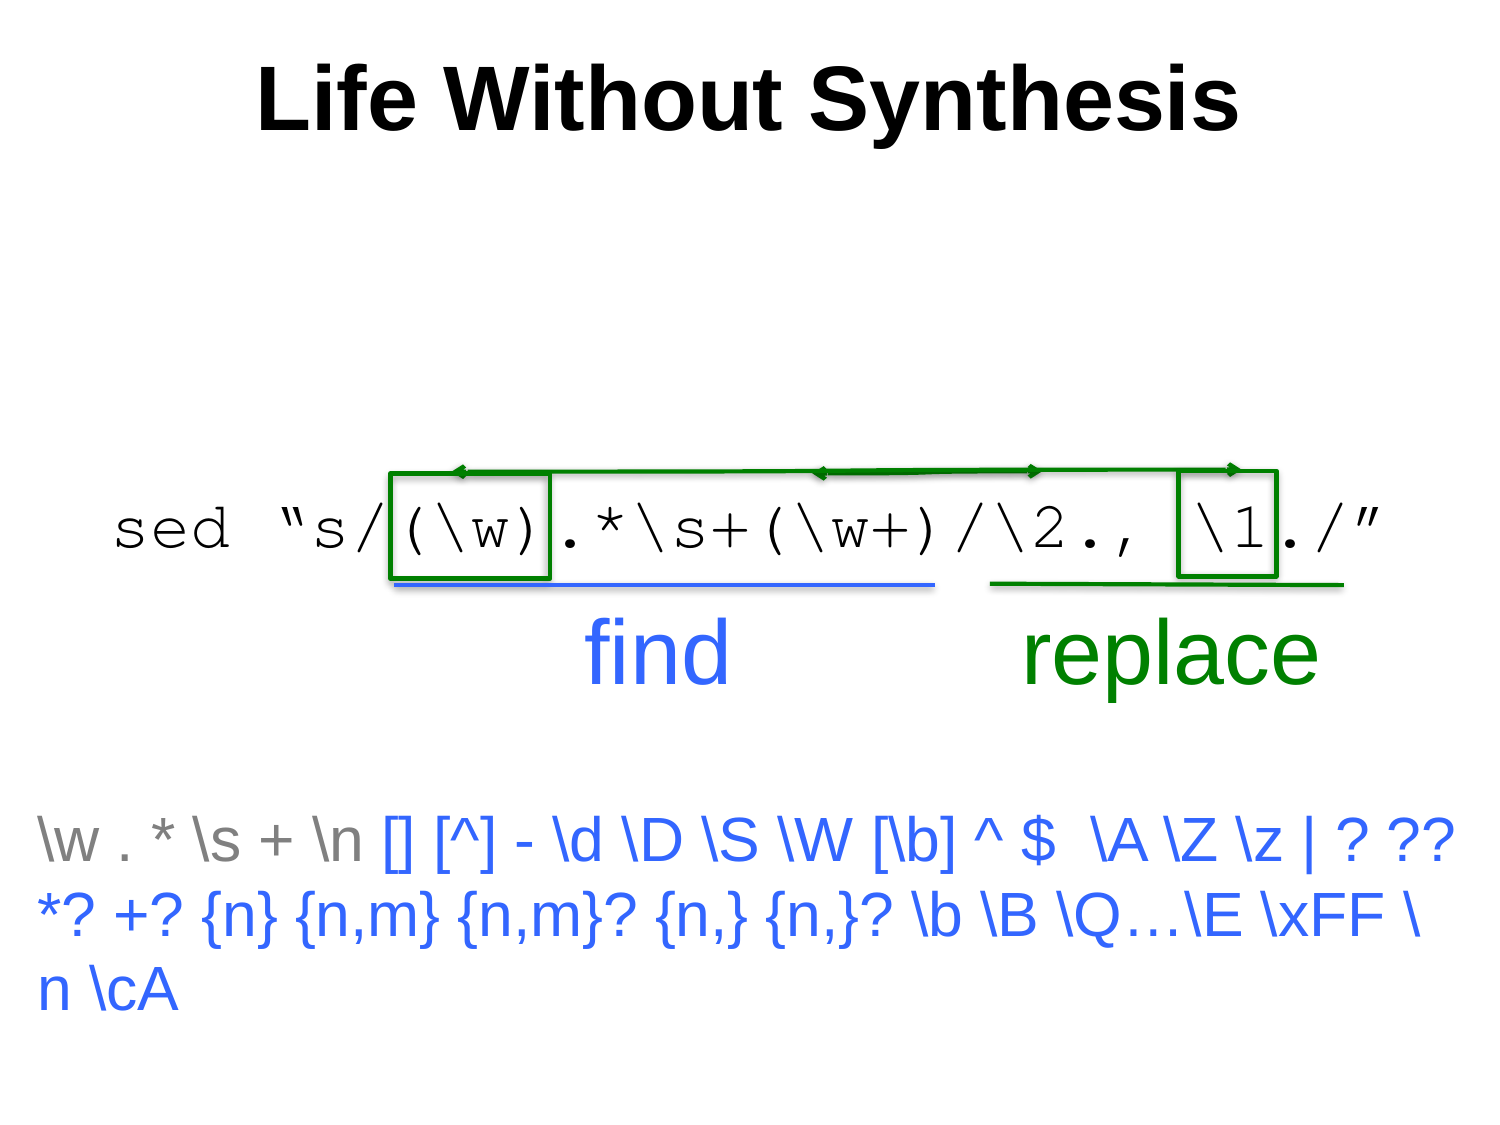

# Life Without Synthesis

sed “s/(\w).*\s+(\w+)/\2., \1./”
replace
find
\w . * \s + \n [] [^] - \d \D \S \W [\b] ^ $  \A \Z \z | ? ??
*? +? {n} {n,m} {n,m}? {n,} {n,}? \b \B \Q…\E \xFF \n \cA